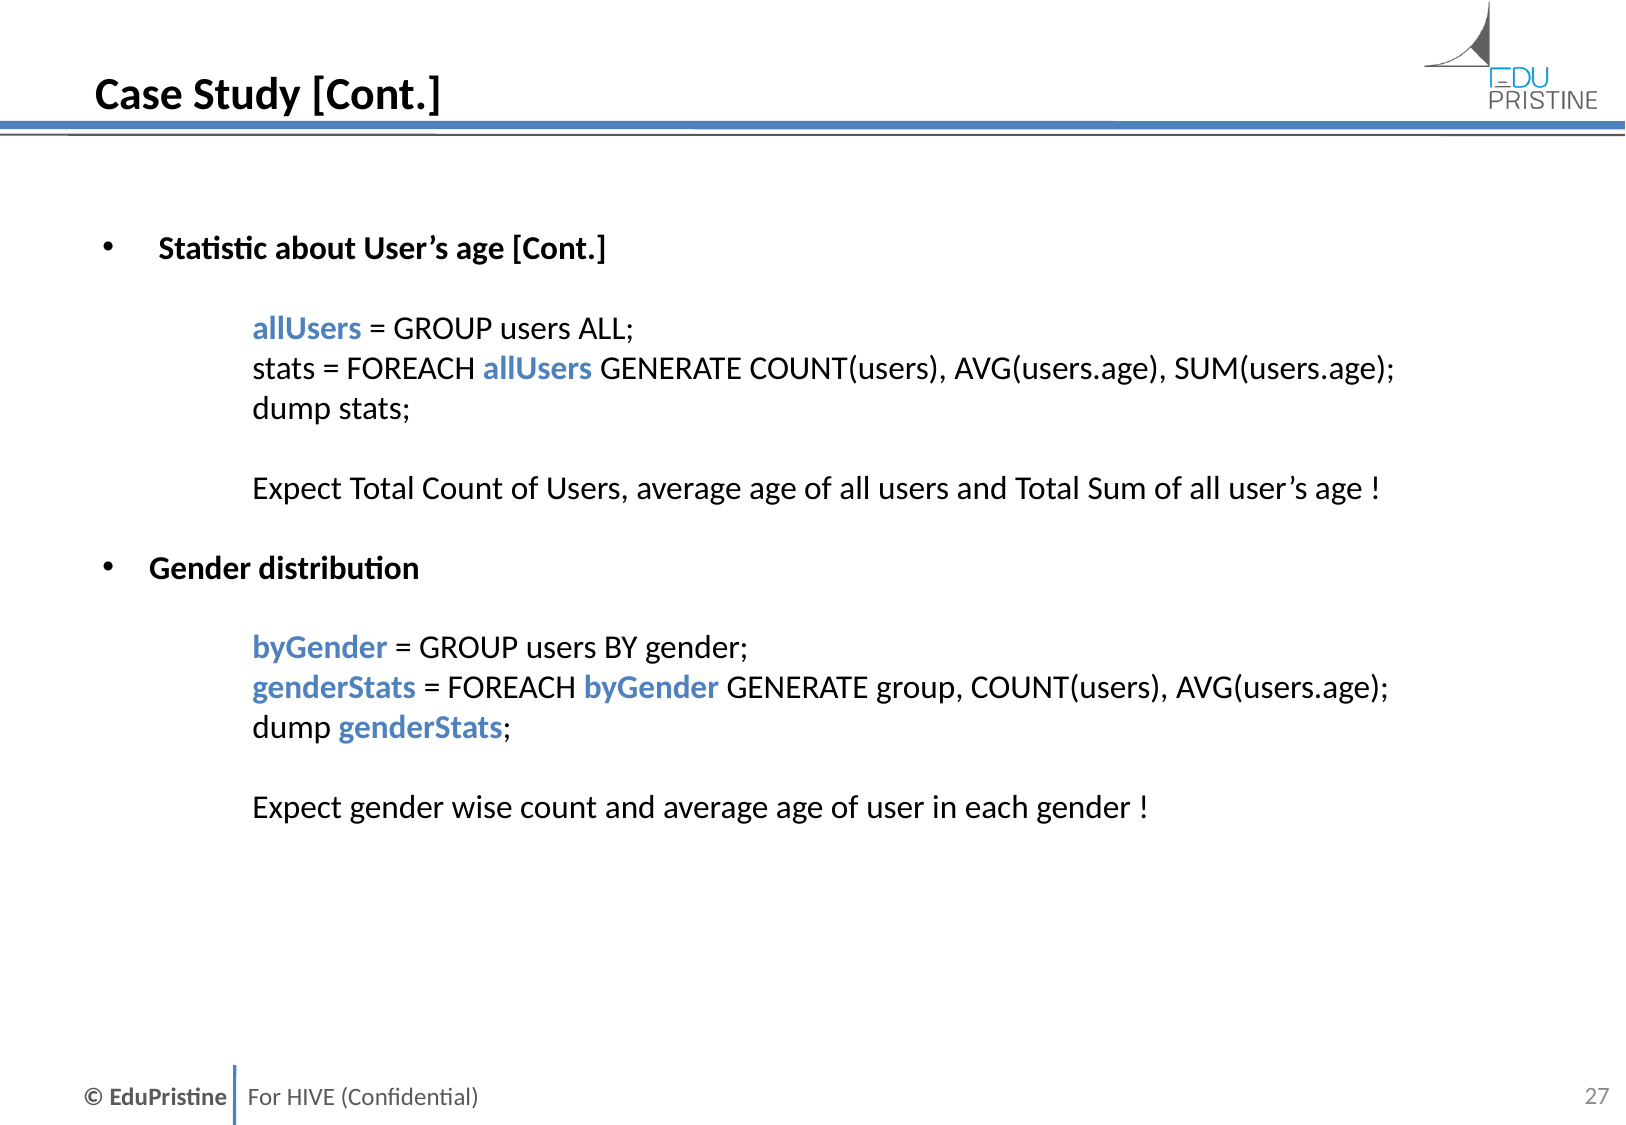

# Case Study [Cont.]

Statistic about User’s age [Cont.]

	allUsers = GROUP users ALL;
	stats = FOREACH allUsers GENERATE COUNT(users), AVG(users.age), SUM(users.age);
	dump stats;

	Expect Total Count of Users, average age of all users and Total Sum of all user’s age !

Gender distribution

	byGender = GROUP users BY gender;
	genderStats = FOREACH byGender GENERATE group, COUNT(users), AVG(users.age);
	dump genderStats;

	Expect gender wise count and average age of user in each gender !

27